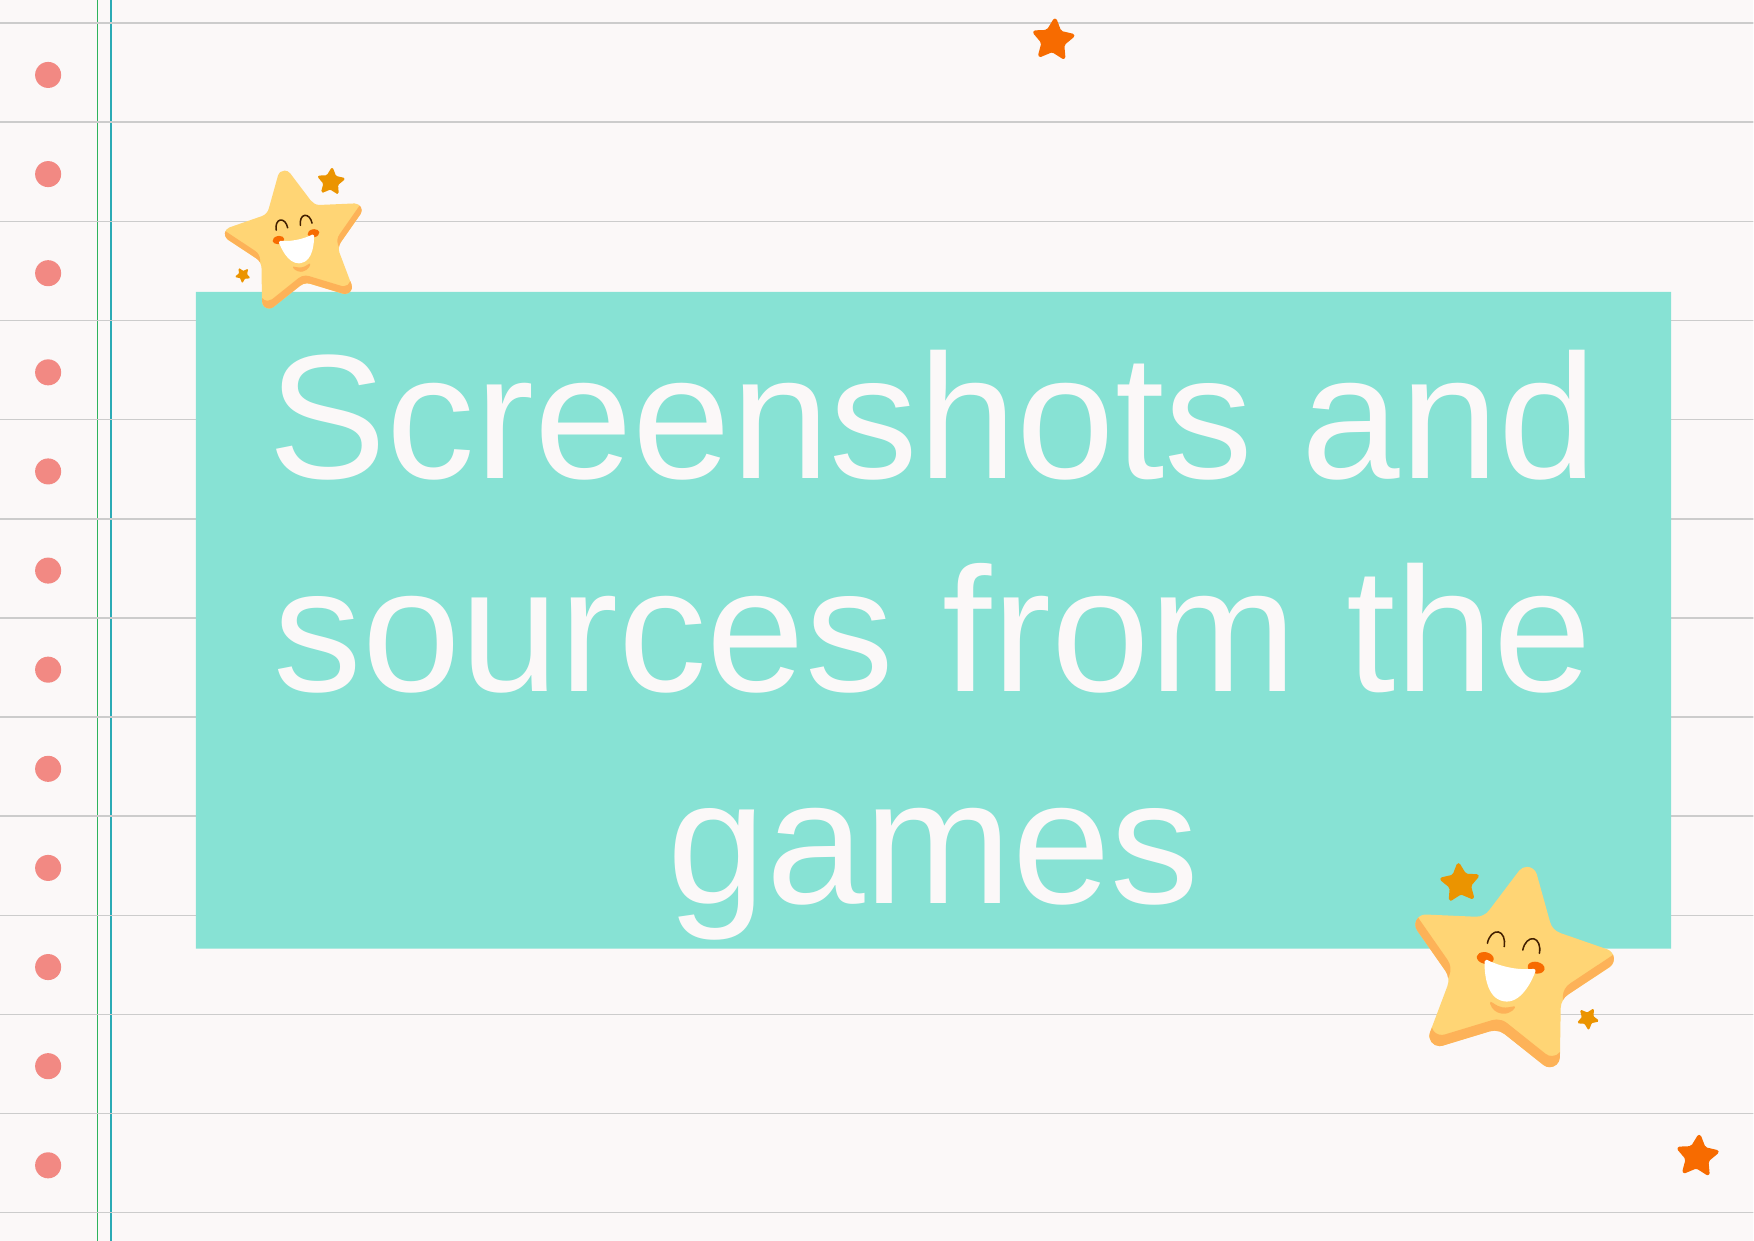

# Screenshots and sources from the games